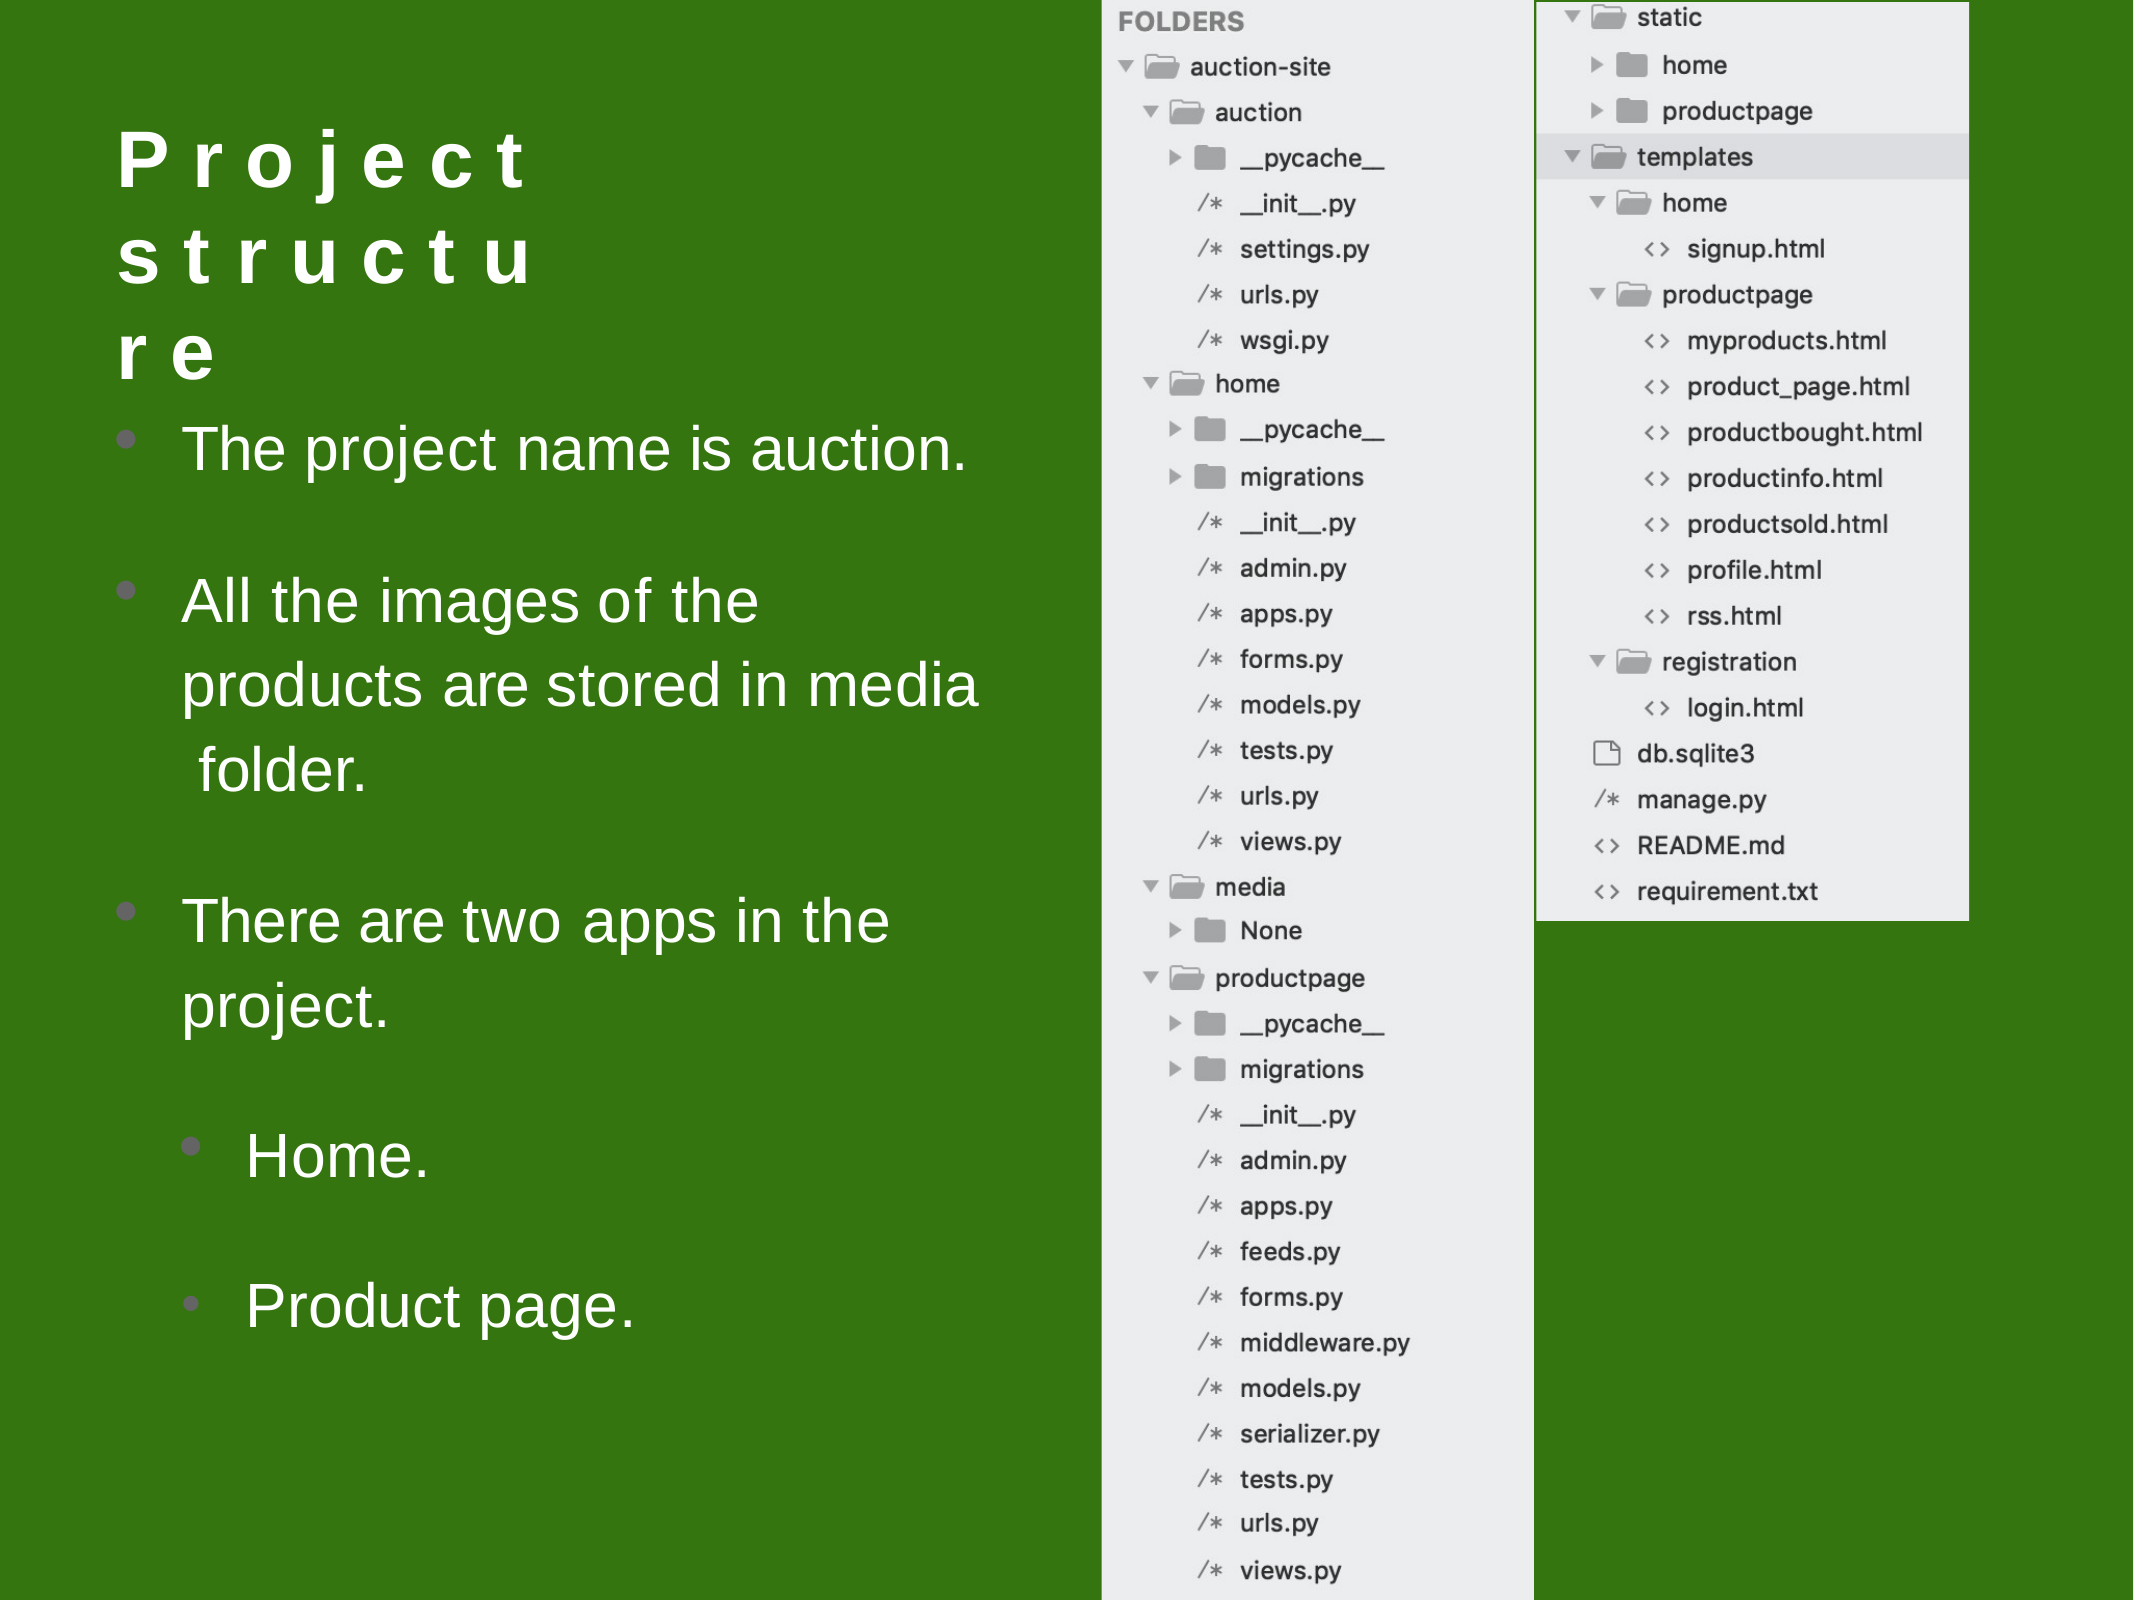

P r o j e c t
s t r u c t u r e
The project name is auction.
All the images of the  products are stored in media  folder.
There are two apps in the  project.

Home.

Product page.